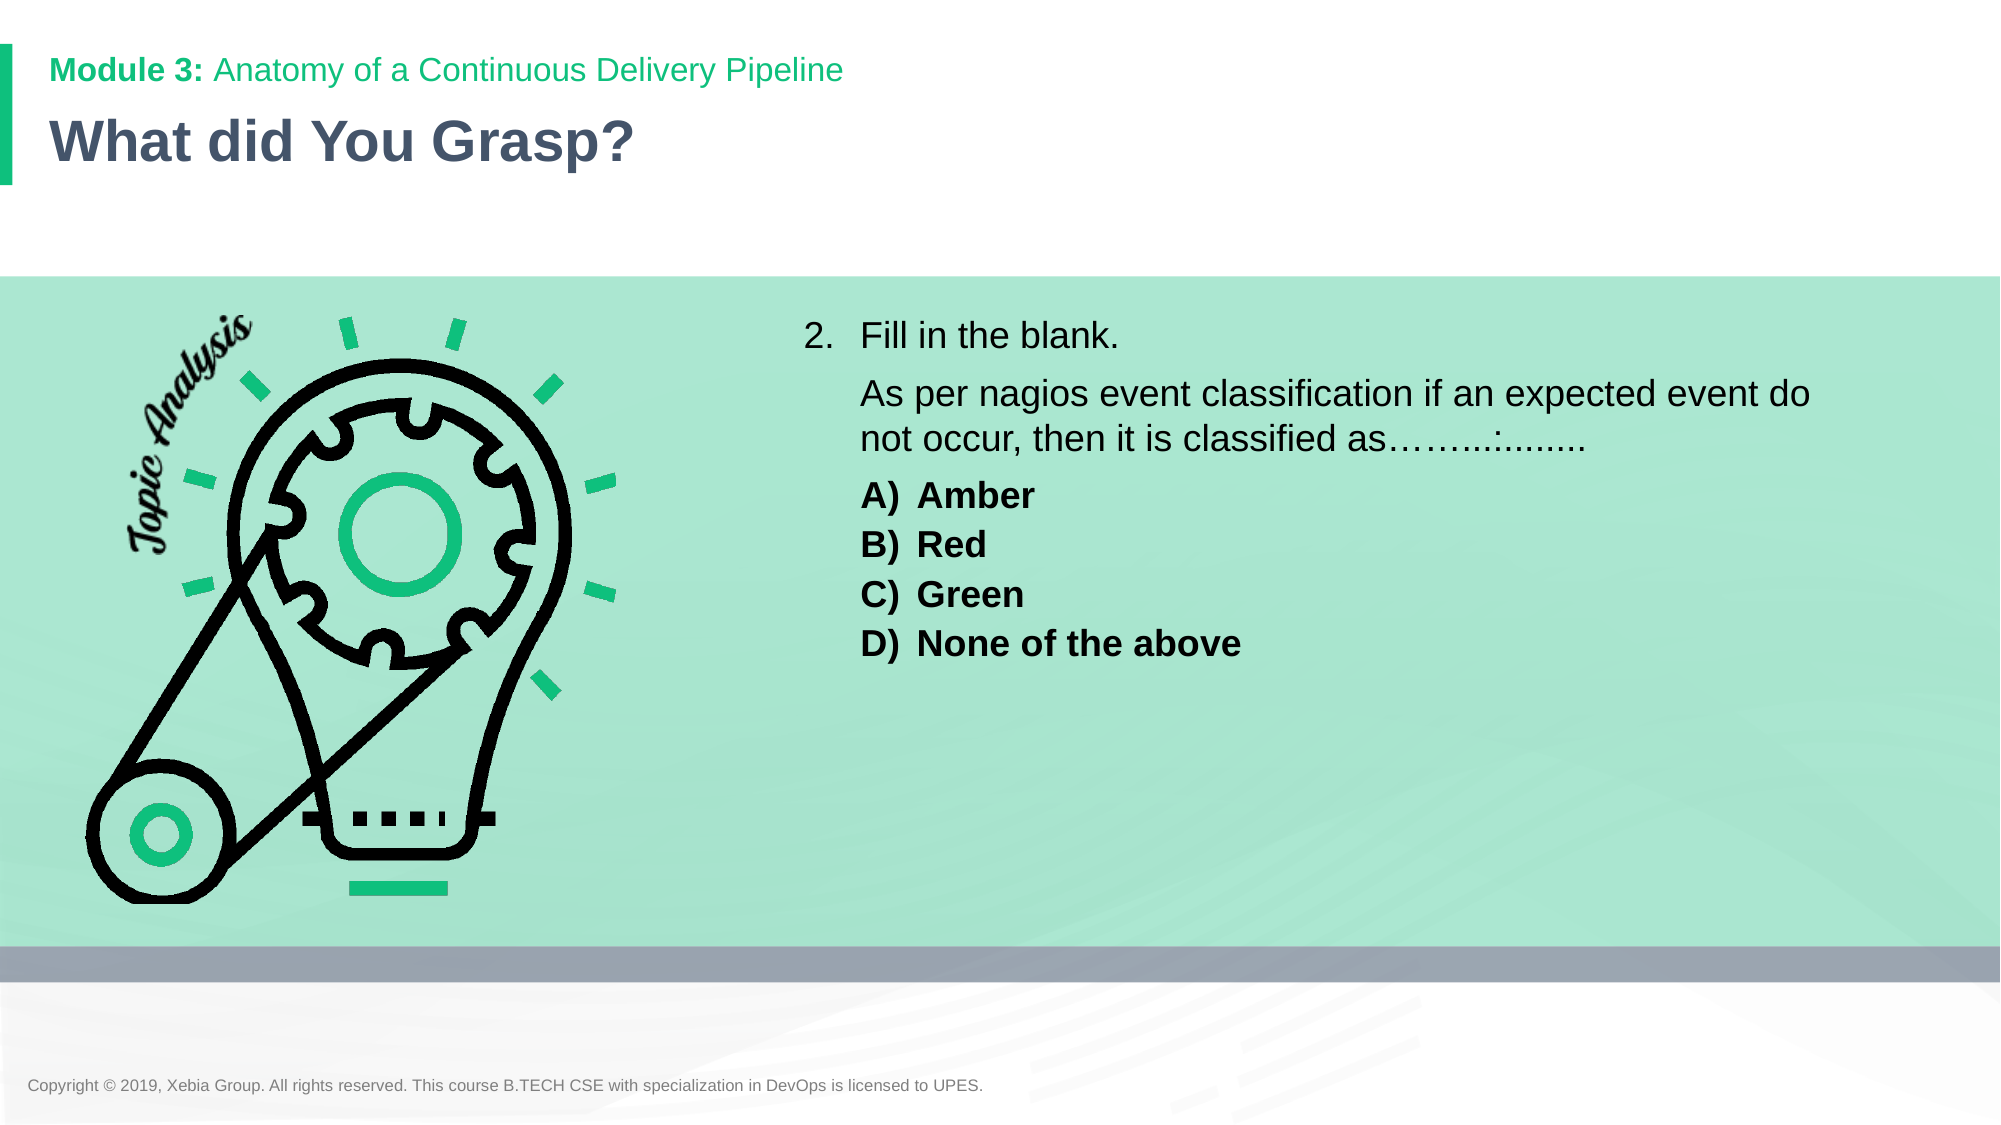

# What did You Grasp?
2.	Fill in the blank.
	As per nagios event classification if an expected event do not occur, then it is classified as……...:........
Amber
Red
Green
None of the above